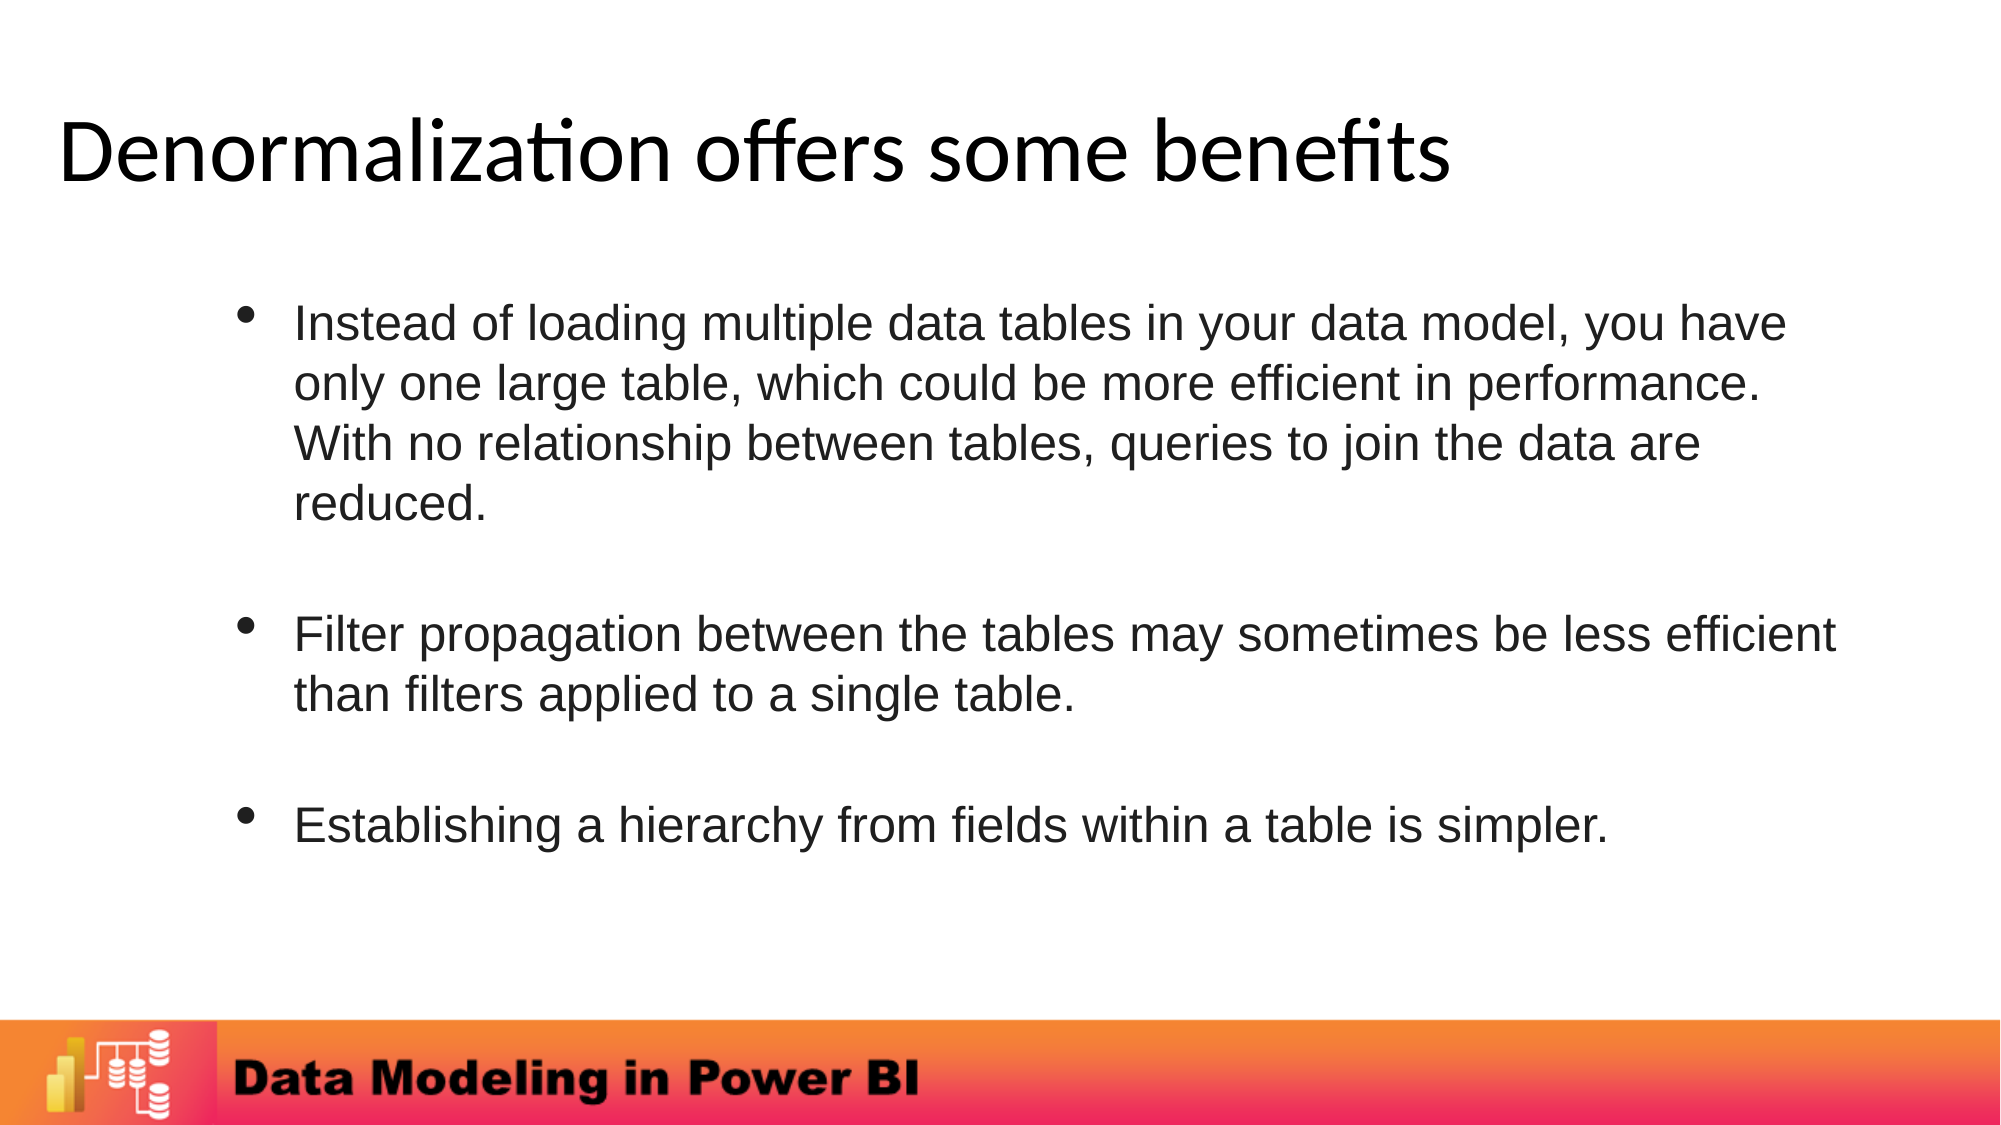

Denormalization offers some benefits
Instead of loading multiple data tables in your data model, you have only one large table, which could be more efficient in performance. With no relationship between tables, queries to join the data are reduced.

Filter propagation between the tables may sometimes be less efficient than filters applied to a single table.

Establishing a hierarchy from fields within a table is simpler.